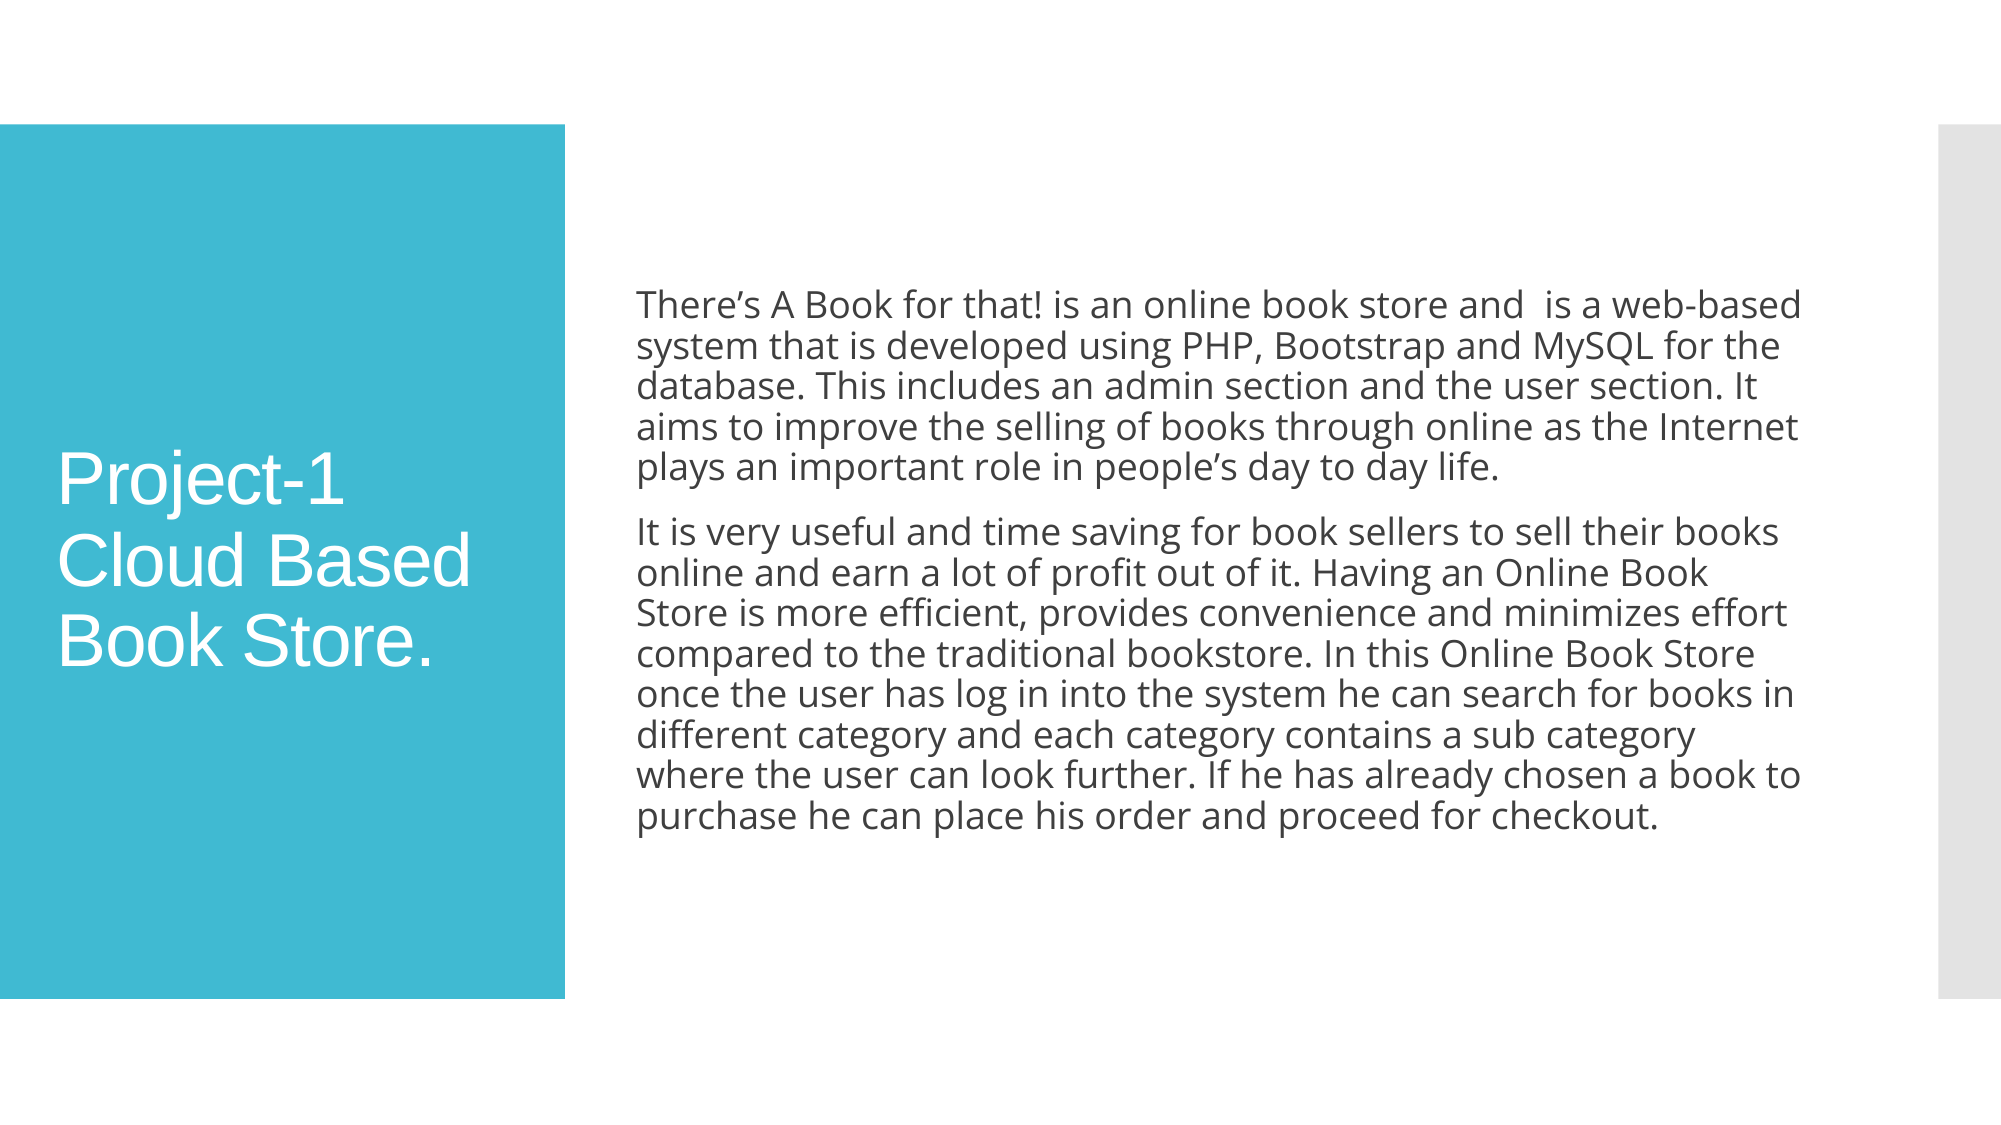

There’s A Book for that! is an online book store and  is a web-based system that is developed using PHP, Bootstrap and MySQL for the database. This includes an admin section and the user section. It aims to improve the selling of books through online as the Internet plays an important role in people’s day to day life.
It is very useful and time saving for book sellers to sell their books online and earn a lot of profit out of it. Having an Online Book Store is more efficient, provides convenience and minimizes effort compared to the traditional bookstore. In this Online Book Store once the user has log in into the system he can search for books in different category and each category contains a sub category where the user can look further. If he has already chosen a book to purchase he can place his order and proceed for checkout.
# Project-1 Cloud Based Book Store.